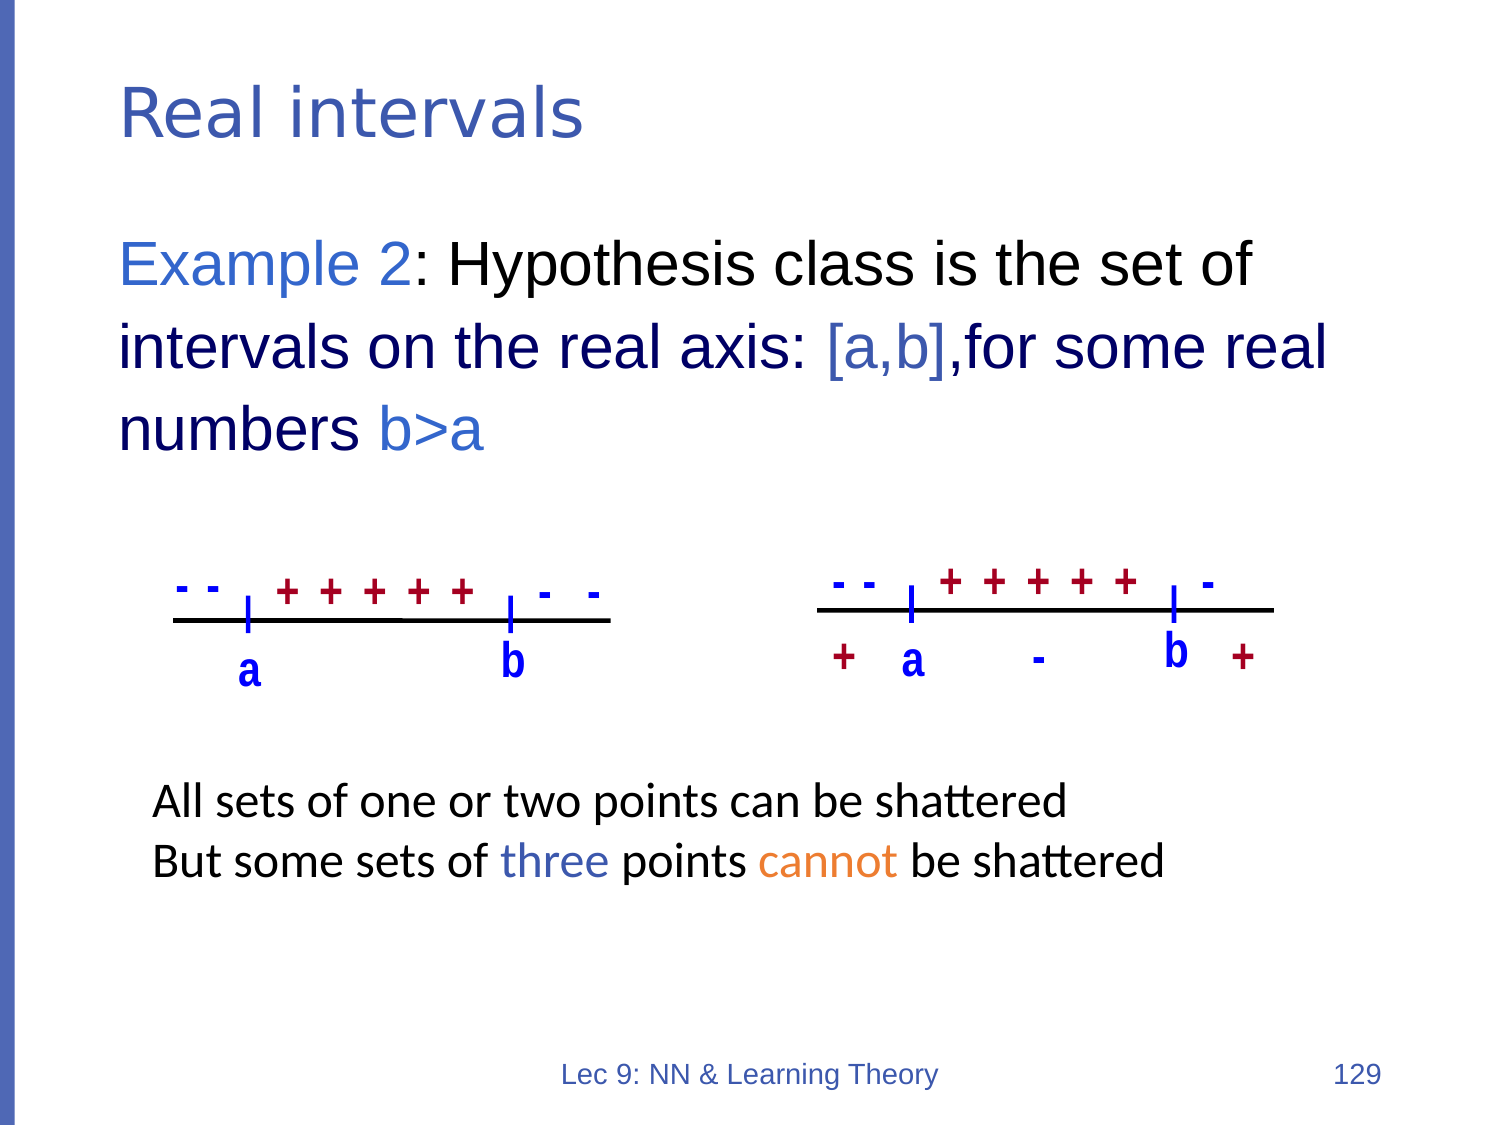

# Real intervals
Example 2: Hypothesis class is the set of intervals on the real axis: [a,b],for some real numbers b>a

-
-
+
+
+
+
+
-
-
-
+
+
+
+
+
-
-

b

+
-
+
a
b

a
All sets of one or two points can be shattered
But some sets of three points cannot be shattered
Lec 9: NN & Learning Theory
129